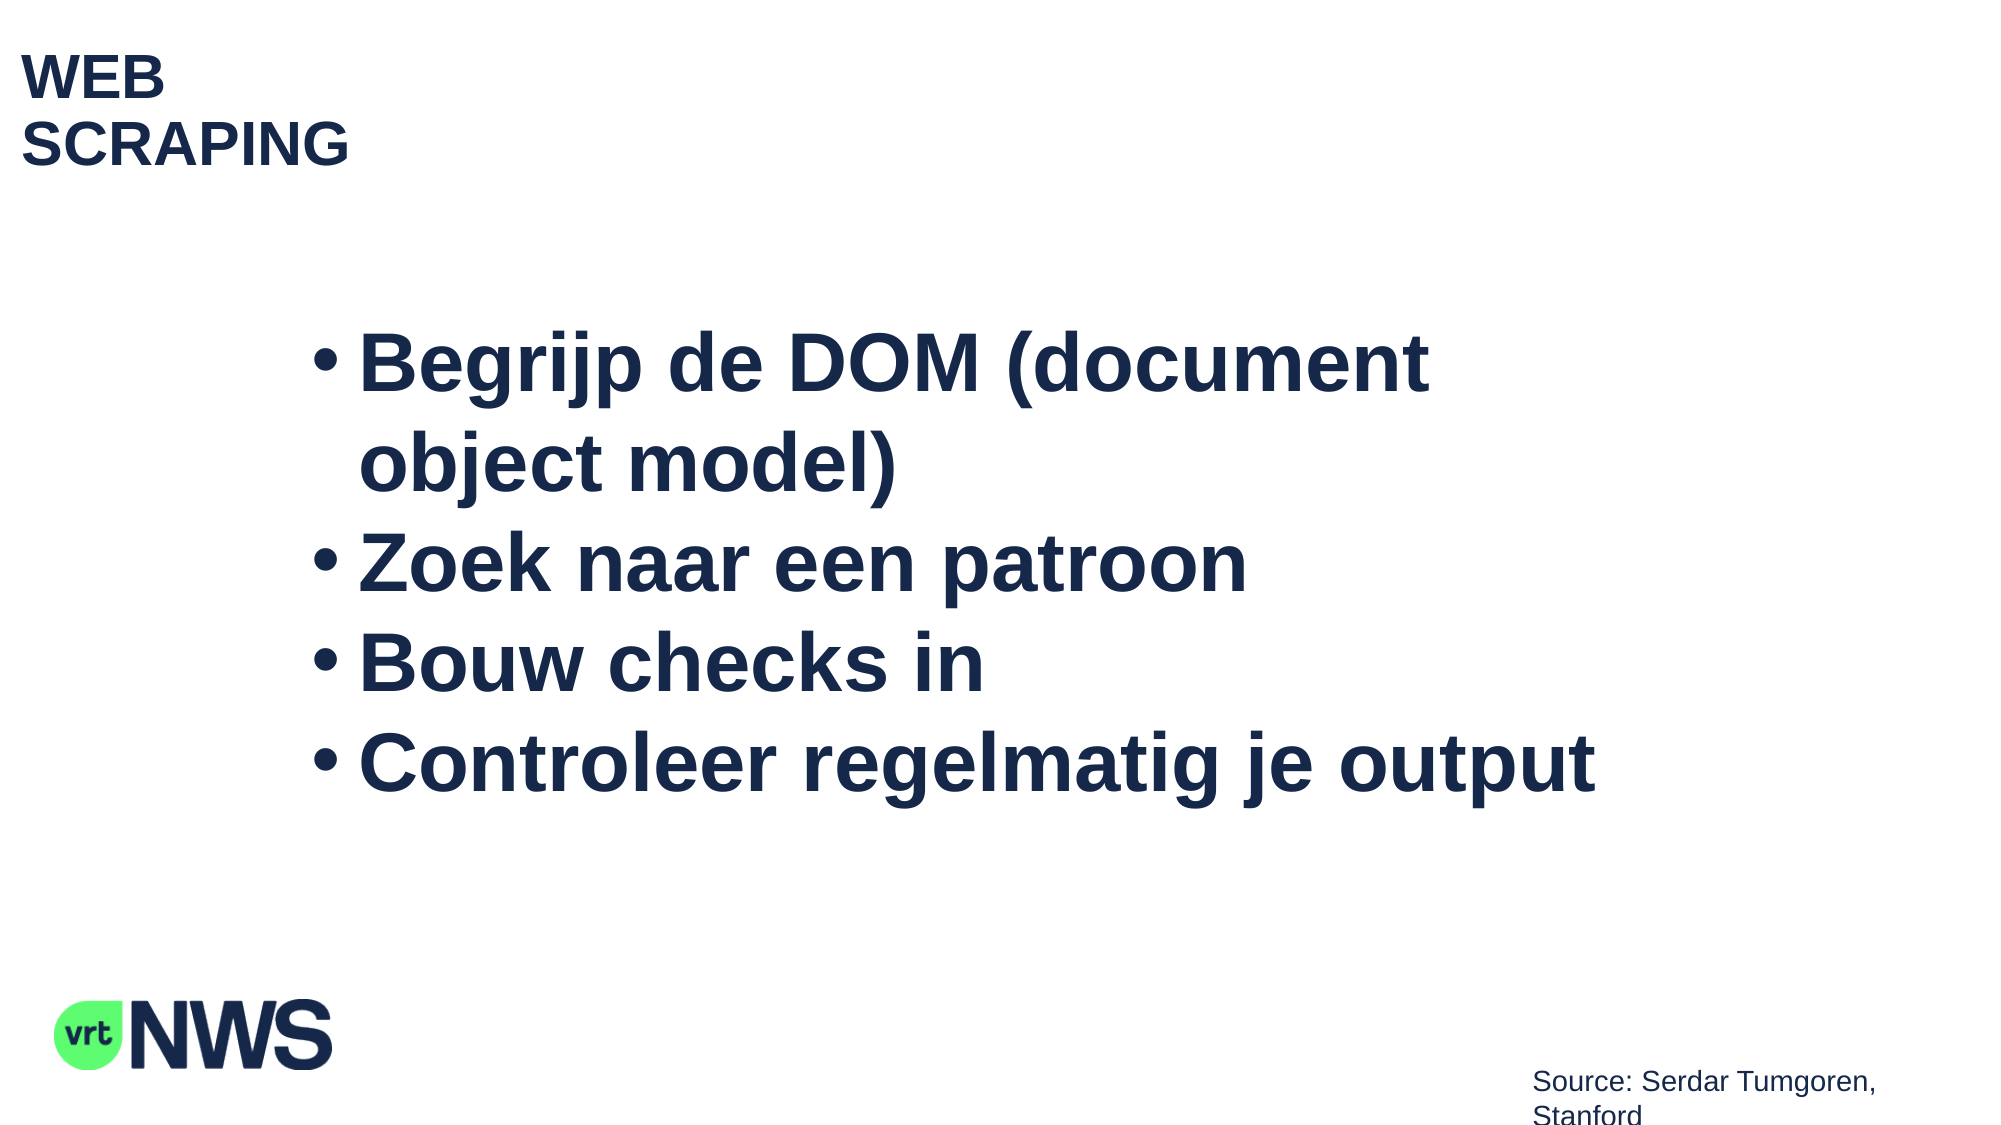

# WEB SCRAPING

Begrijp de DOM (document object model)
Zoek naar een patroon
Bouw checks in
Controleer regelmatig je output
Source: Serdar Tumgoren, Stanford